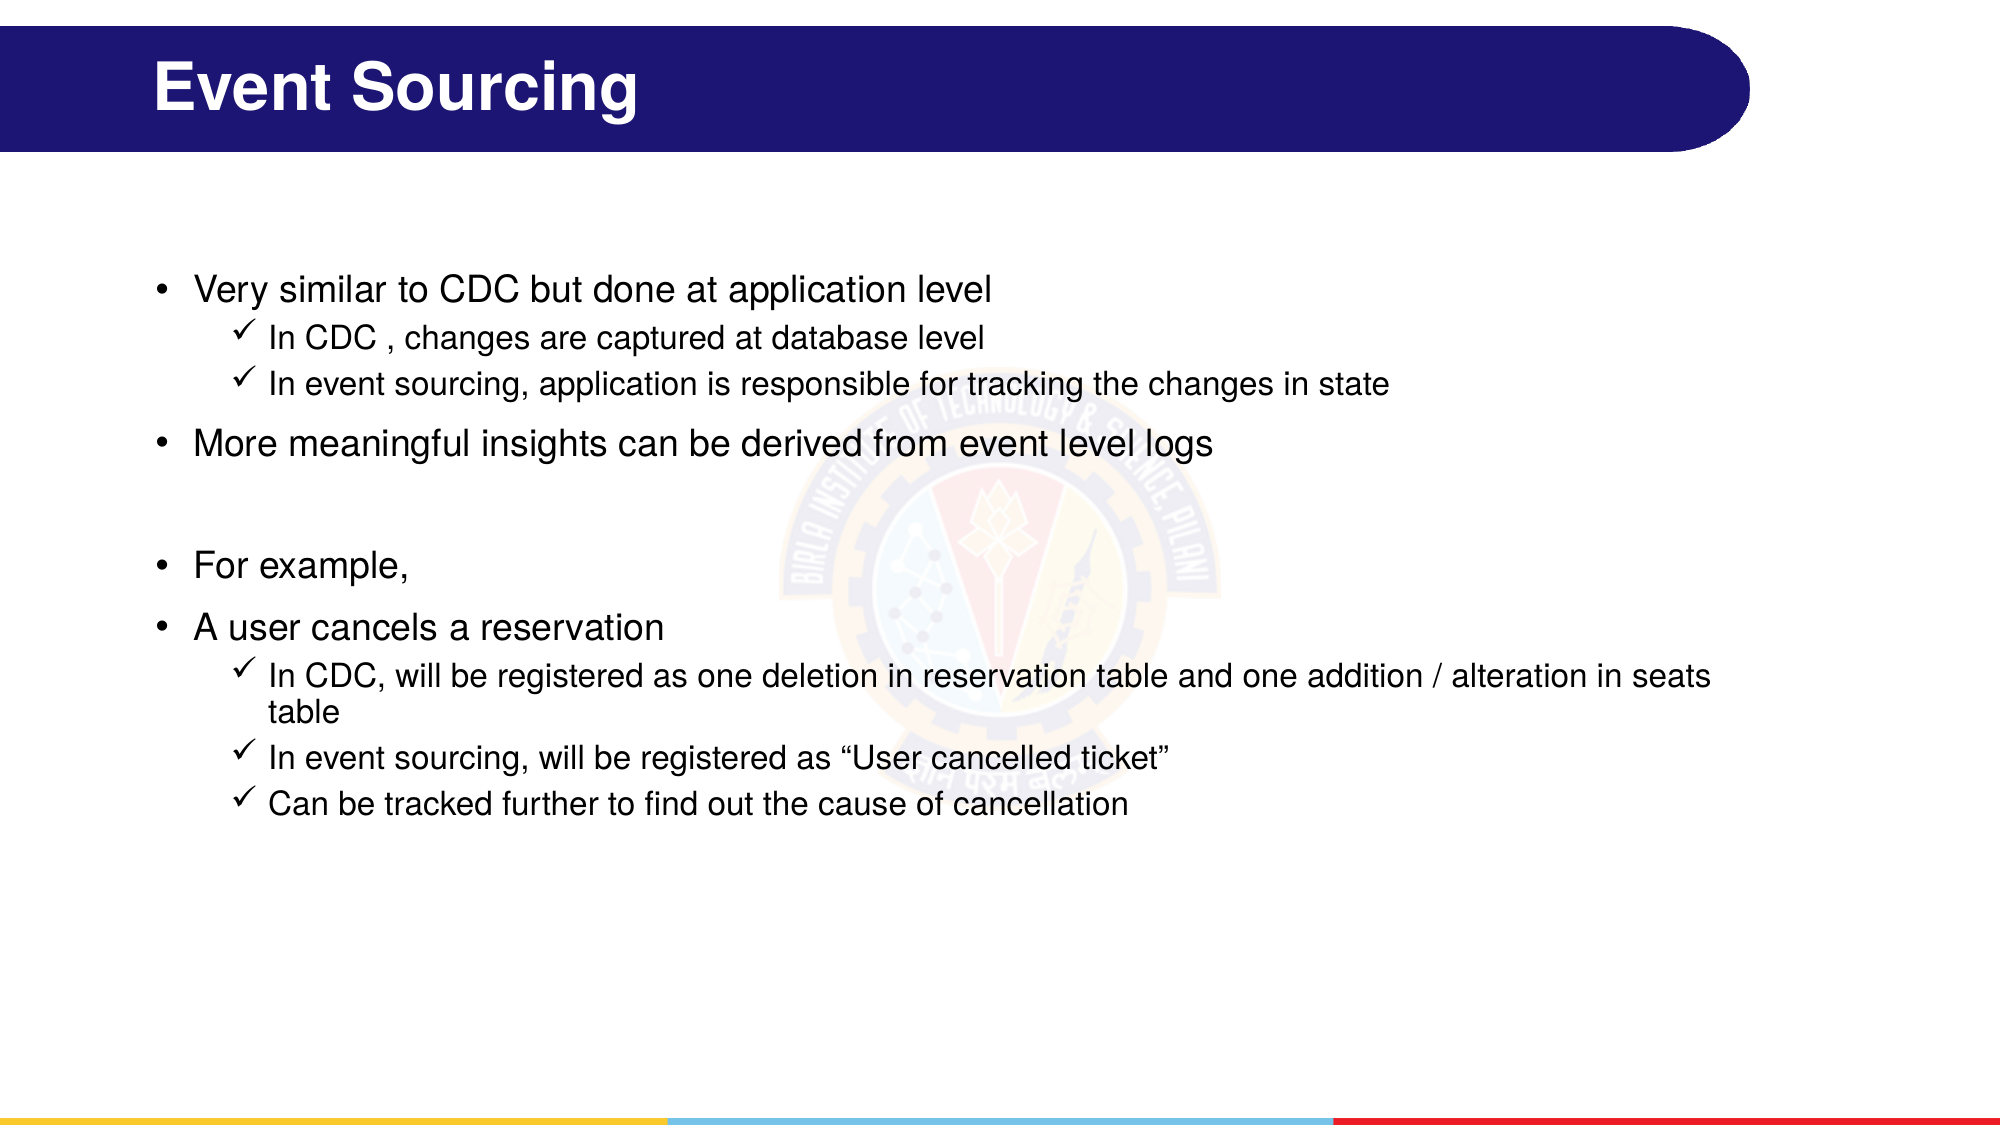

# Event Sourcing

Very similar to CDC but done at application level
In CDC , changes are captured at database level
In event sourcing, application is responsible for tracking the changes in state
More meaningful insights can be derived from event level logs

For example,
A user cancels a reservation
In CDC, will be registered as one deletion in reservation table and one addition / alteration in seats table
In event sourcing, will be registered as “User cancelled ticket”
Can be tracked further to find out the cause of cancellation